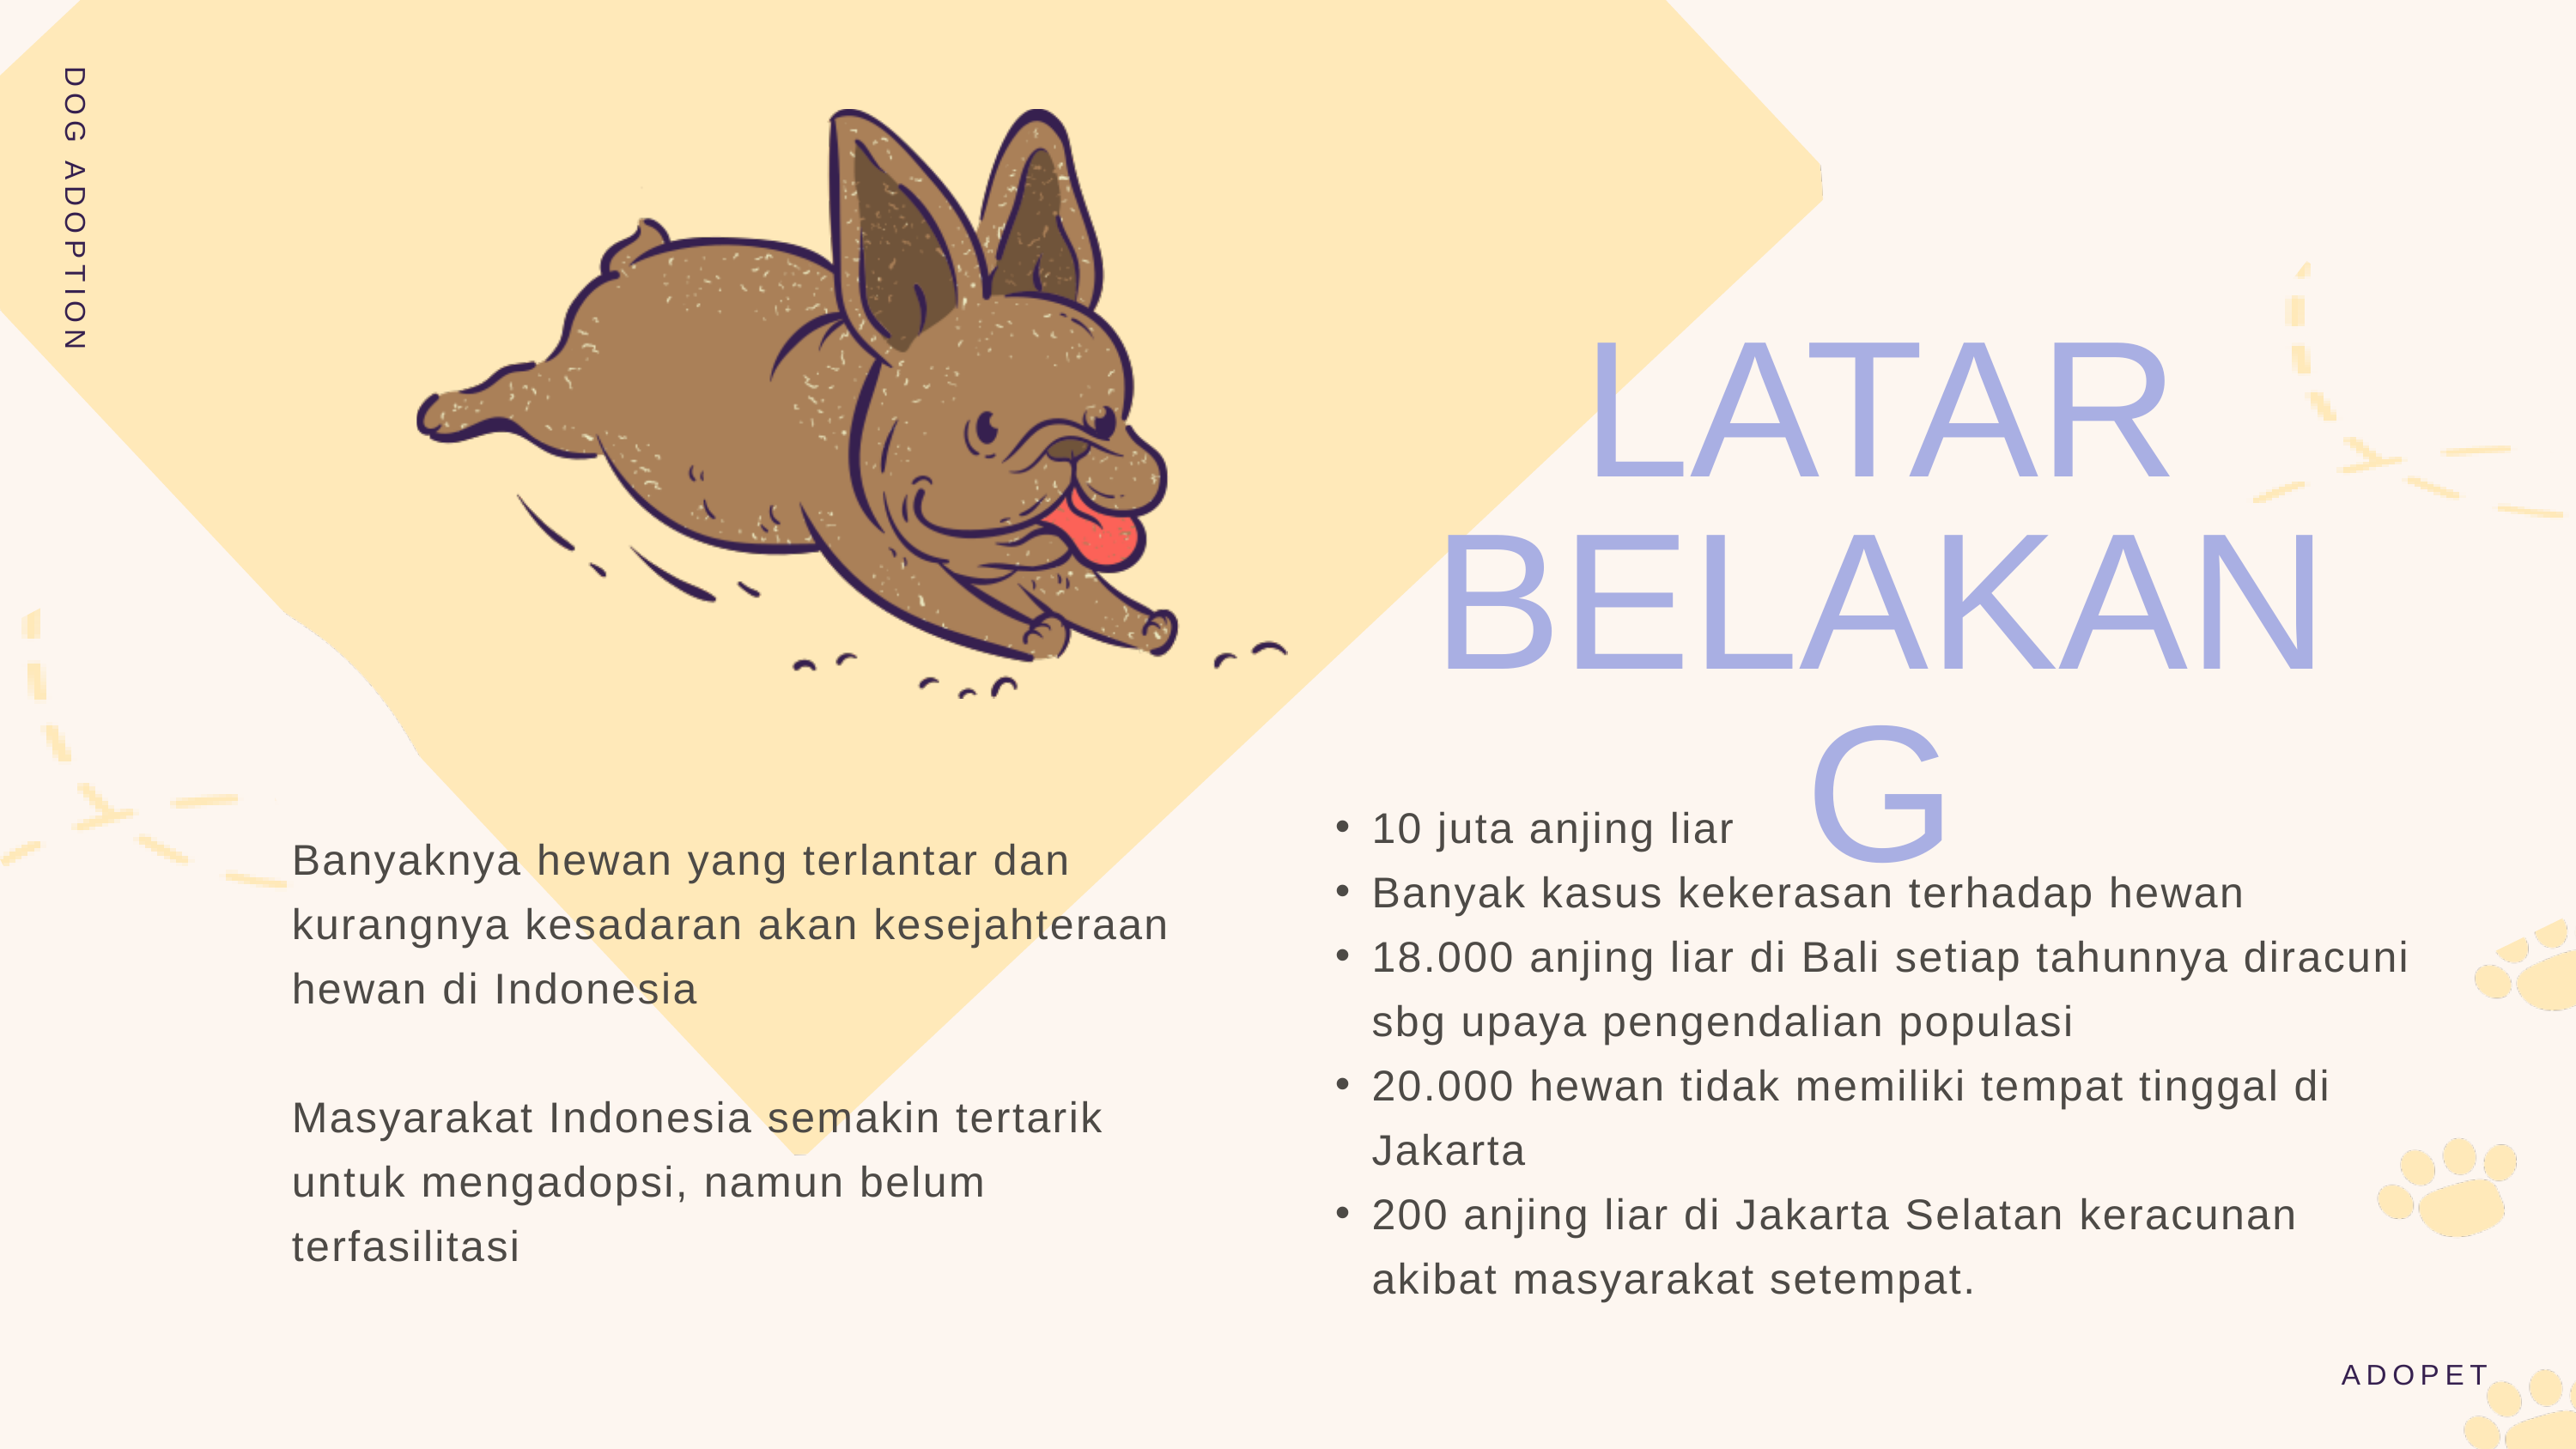

LATAR BELAKANG
DOG ADOPTION

10 juta anjing liar
Banyak kasus kekerasan terhadap hewan
18.000 anjing liar di Bali setiap tahunnya diracuni sbg upaya pengendalian populasi
20.000 hewan tidak memiliki tempat tinggal di Jakarta
200 anjing liar di Jakarta Selatan keracunan akibat masyarakat setempat.
Banyaknya hewan yang terlantar dan kurangnya kesadaran akan kesejahteraan hewan di Indonesia

Masyarakat Indonesia semakin tertarik untuk mengadopsi, namun belum terfasilitasi

ADOPET